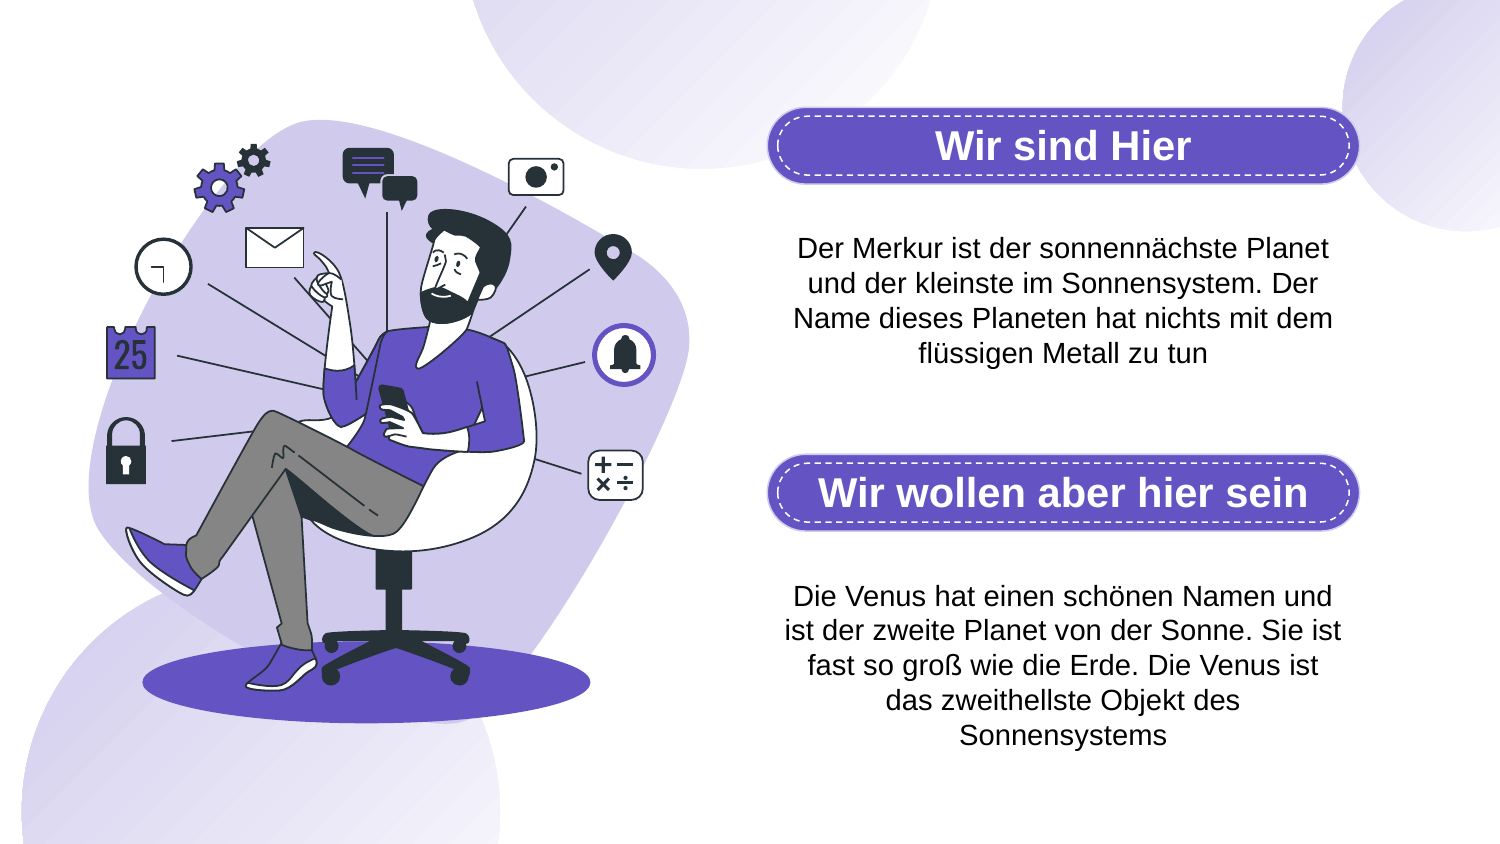

# Wir sind Hier
Der Merkur ist der sonnennächste Planet und der kleinste im Sonnensystem. Der Name dieses Planeten hat nichts mit dem flüssigen Metall zu tun

Wir wollen aber hier sein
Die Venus hat einen schönen Namen und ist der zweite Planet von der Sonne. Sie ist fast so groß wie die Erde. Die Venus ist das zweithellste Objekt des Sonnensystems